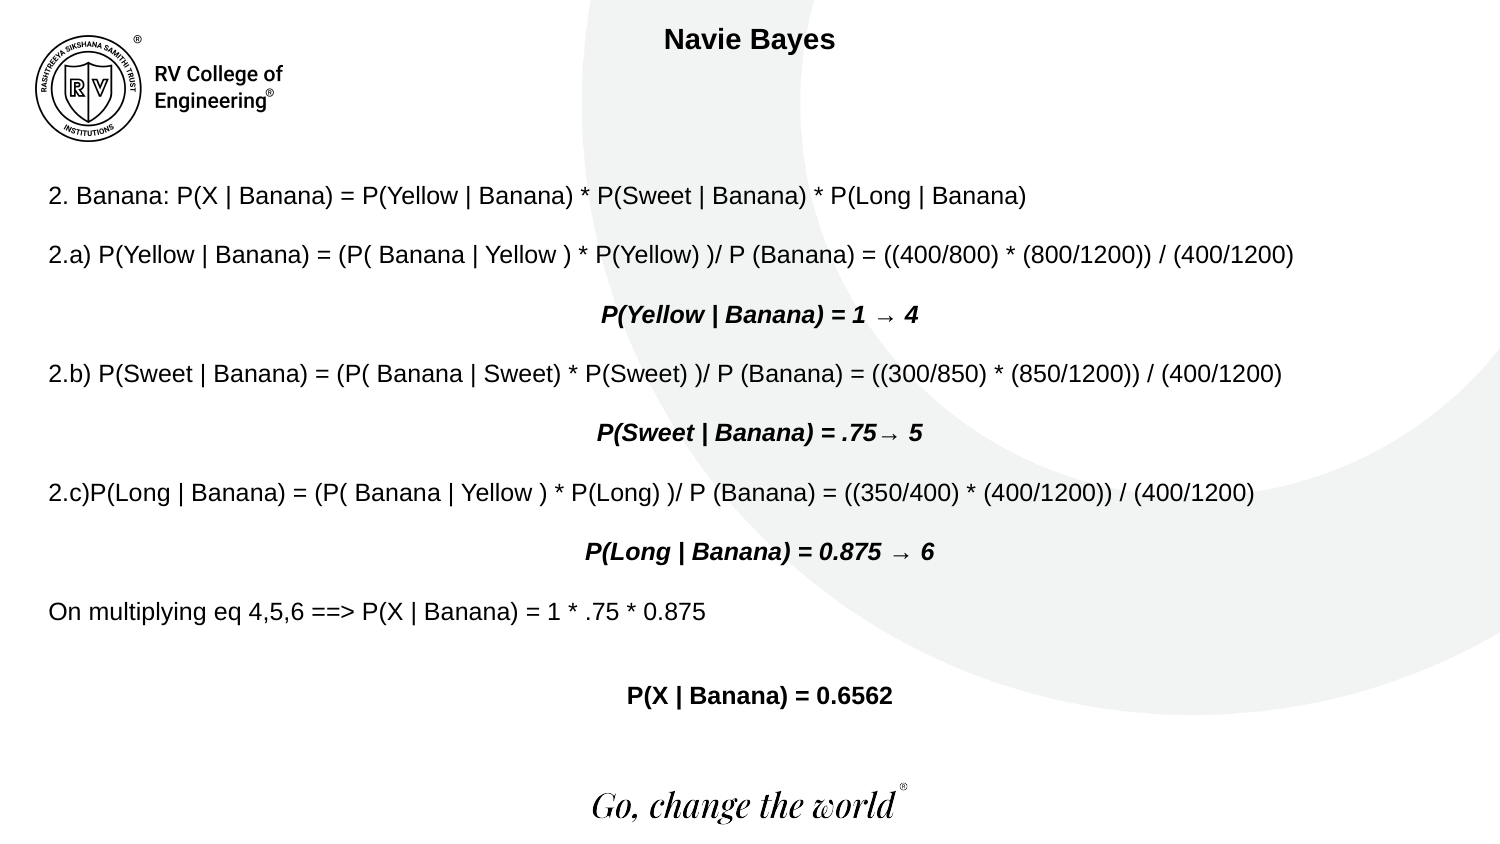

Navie Bayes
2. Banana: P(X | Banana) = P(Yellow | Banana) * P(Sweet | Banana) * P(Long | Banana)
2.a) P(Yellow | Banana) = (P( Banana | Yellow ) * P(Yellow) )/ P (Banana) = ((400/800) * (800/1200)) / (400/1200)
P(Yellow | Banana) = 1 → 4
2.b) P(Sweet | Banana) = (P( Banana | Sweet) * P(Sweet) )/ P (Banana) = ((300/850) * (850/1200)) / (400/1200)
P(Sweet | Banana) = .75→ 5
2.c)P(Long | Banana) = (P( Banana | Yellow ) * P(Long) )/ P (Banana) = ((350/400) * (400/1200)) / (400/1200)
P(Long | Banana) = 0.875 → 6
On multiplying eq 4,5,6 ==> P(X | Banana) = 1 * .75 * 0.875
P(X | Banana) = 0.6562